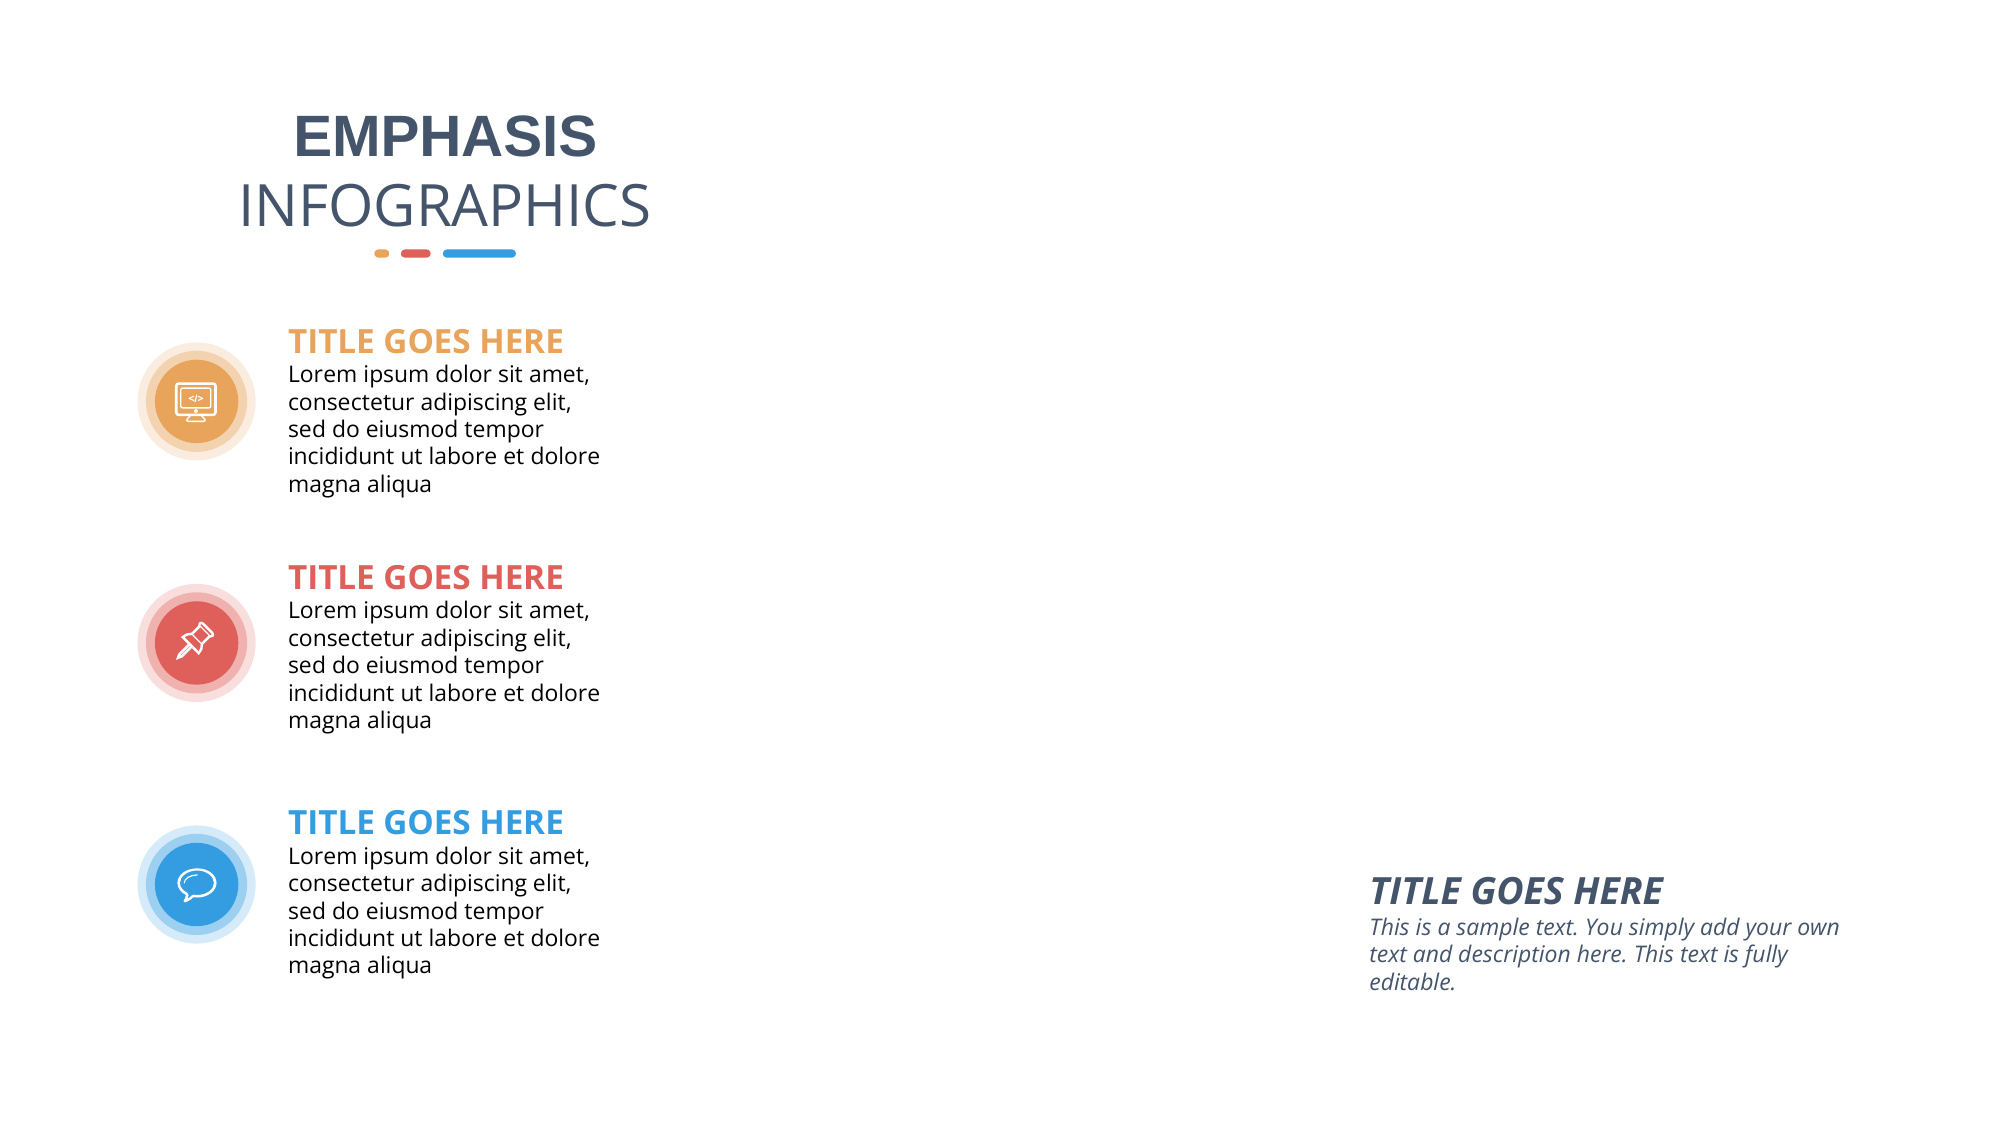

EMPHASIS
INFOGRAPHICS

TITLE GOES HERE
Lorem ipsum dolor sit amet, consectetur adipiscing elit, sed do eiusmod tempor incididunt ut labore et dolore magna aliqua

TITLE GOES HERE
Lorem ipsum dolor sit amet, consectetur adipiscing elit, sed do eiusmod tempor incididunt ut labore et dolore magna aliqua

TITLE GOES HERE
Lorem ipsum dolor sit amet, consectetur adipiscing elit, sed do eiusmod tempor incididunt ut labore et dolore magna aliqua

TITLE GOES HERE
This is a sample text. You simply add your own text and description here. This text is fully editable.